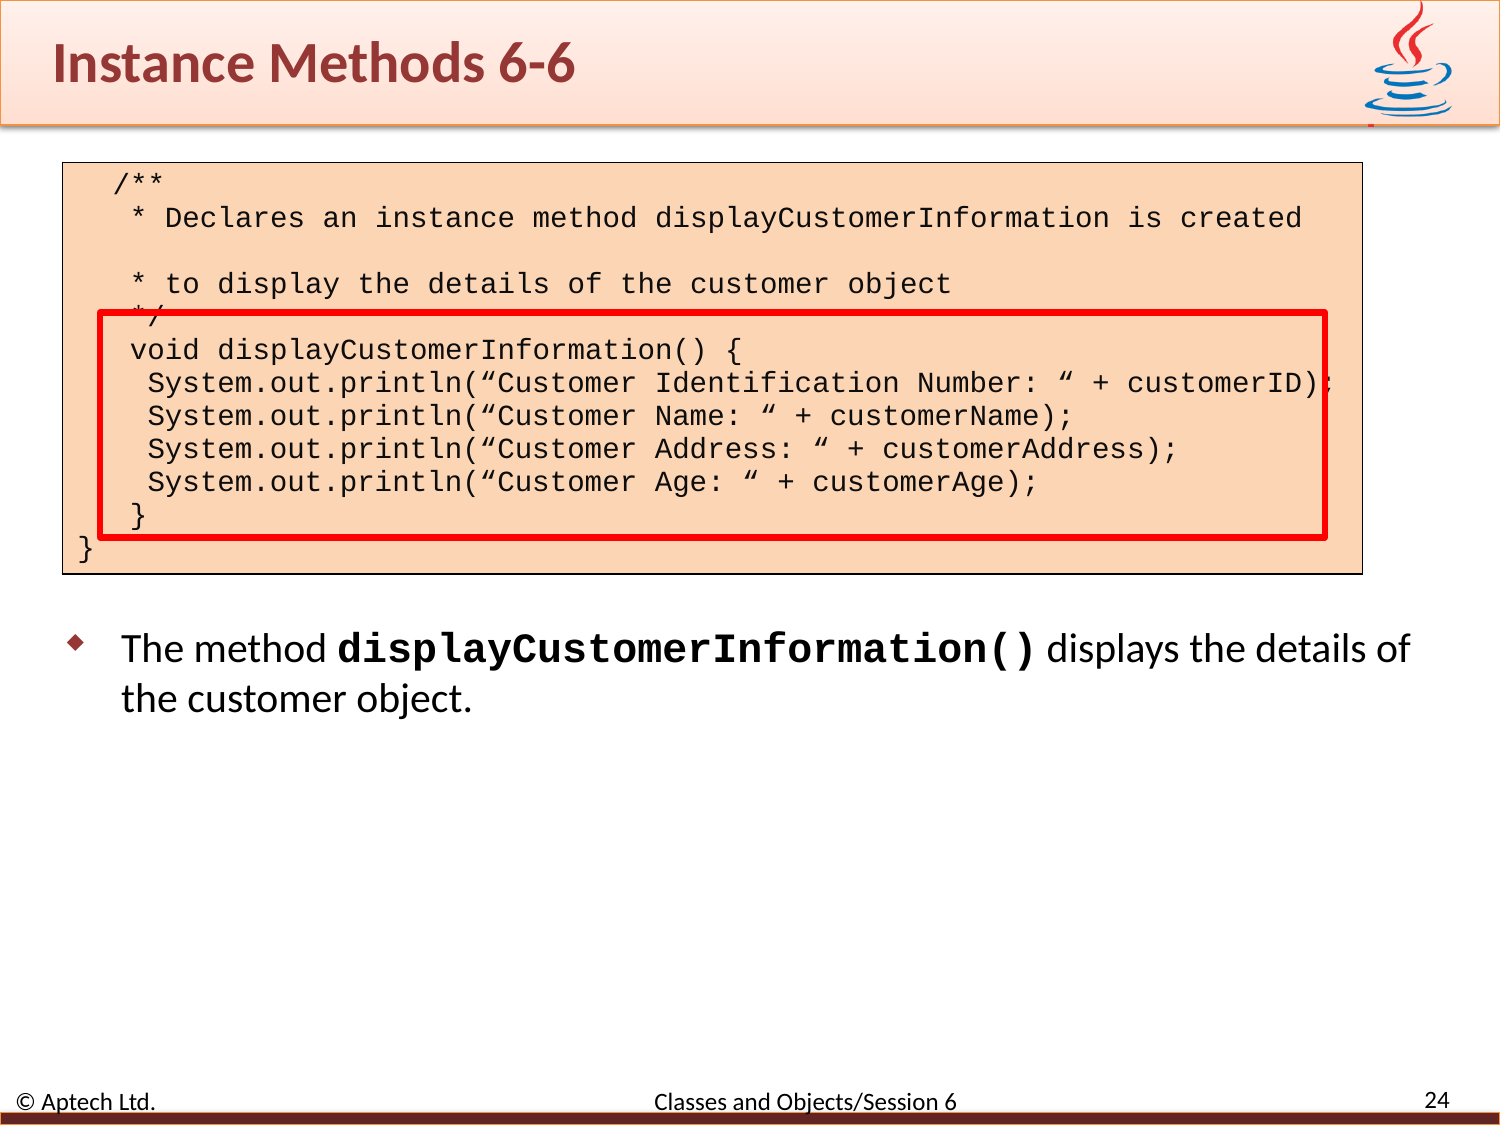

# Instance Methods 6-6

The method displayCustomerInformation() displays the details of the customer object.

| /\*\* \* Declares an instance method displayCustomerInformation is created \* to display the details of the customer object \*/ void displayCustomerInformation() { System.out.println(“Customer Identification Number: “ + customerID); System.out.println(“Customer Name: “ + customerName); System.out.println(“Customer Address: “ + customerAddress); System.out.println(“Customer Age: “ + customerAge); } } |
| --- |

24
© Aptech Ltd.                                                                                       Classes and Objects/Session 6